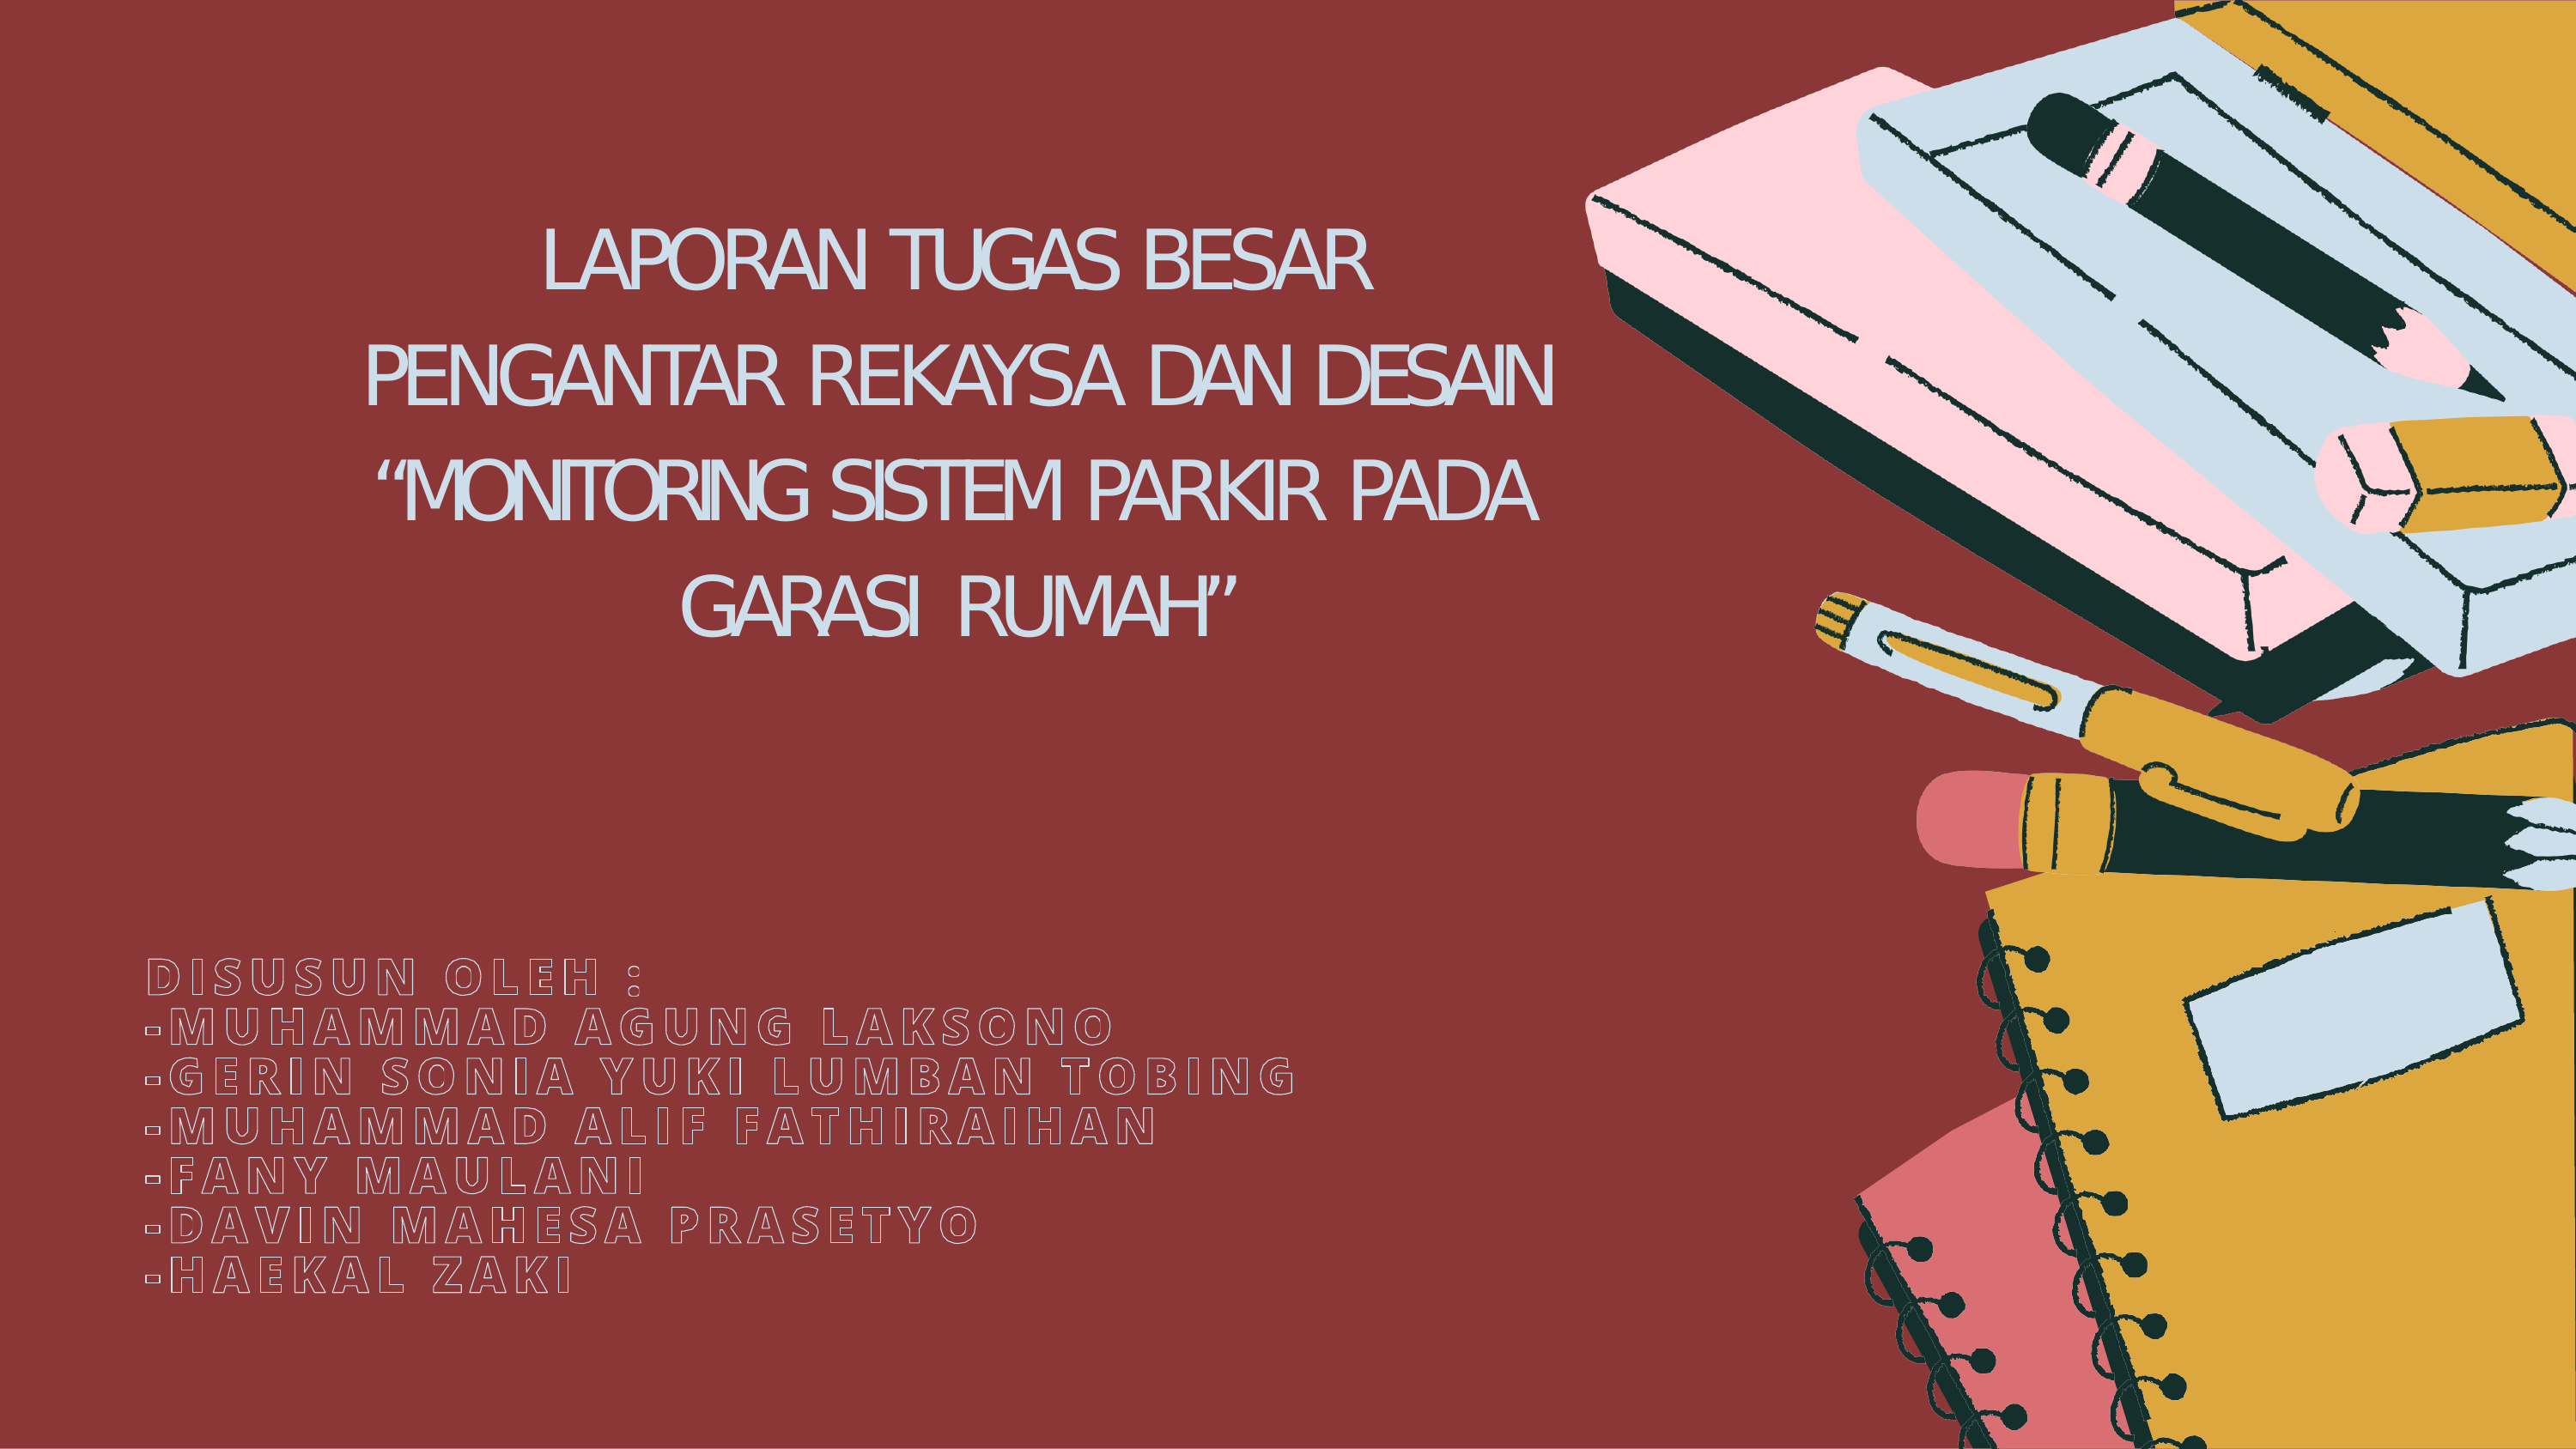

LAPORAN TUGAS BESAR  PENGANTAR REKAYSA DAN DESAIN  “MONITORING SISTEM PARKIR PADA  GARASI RUMAH”